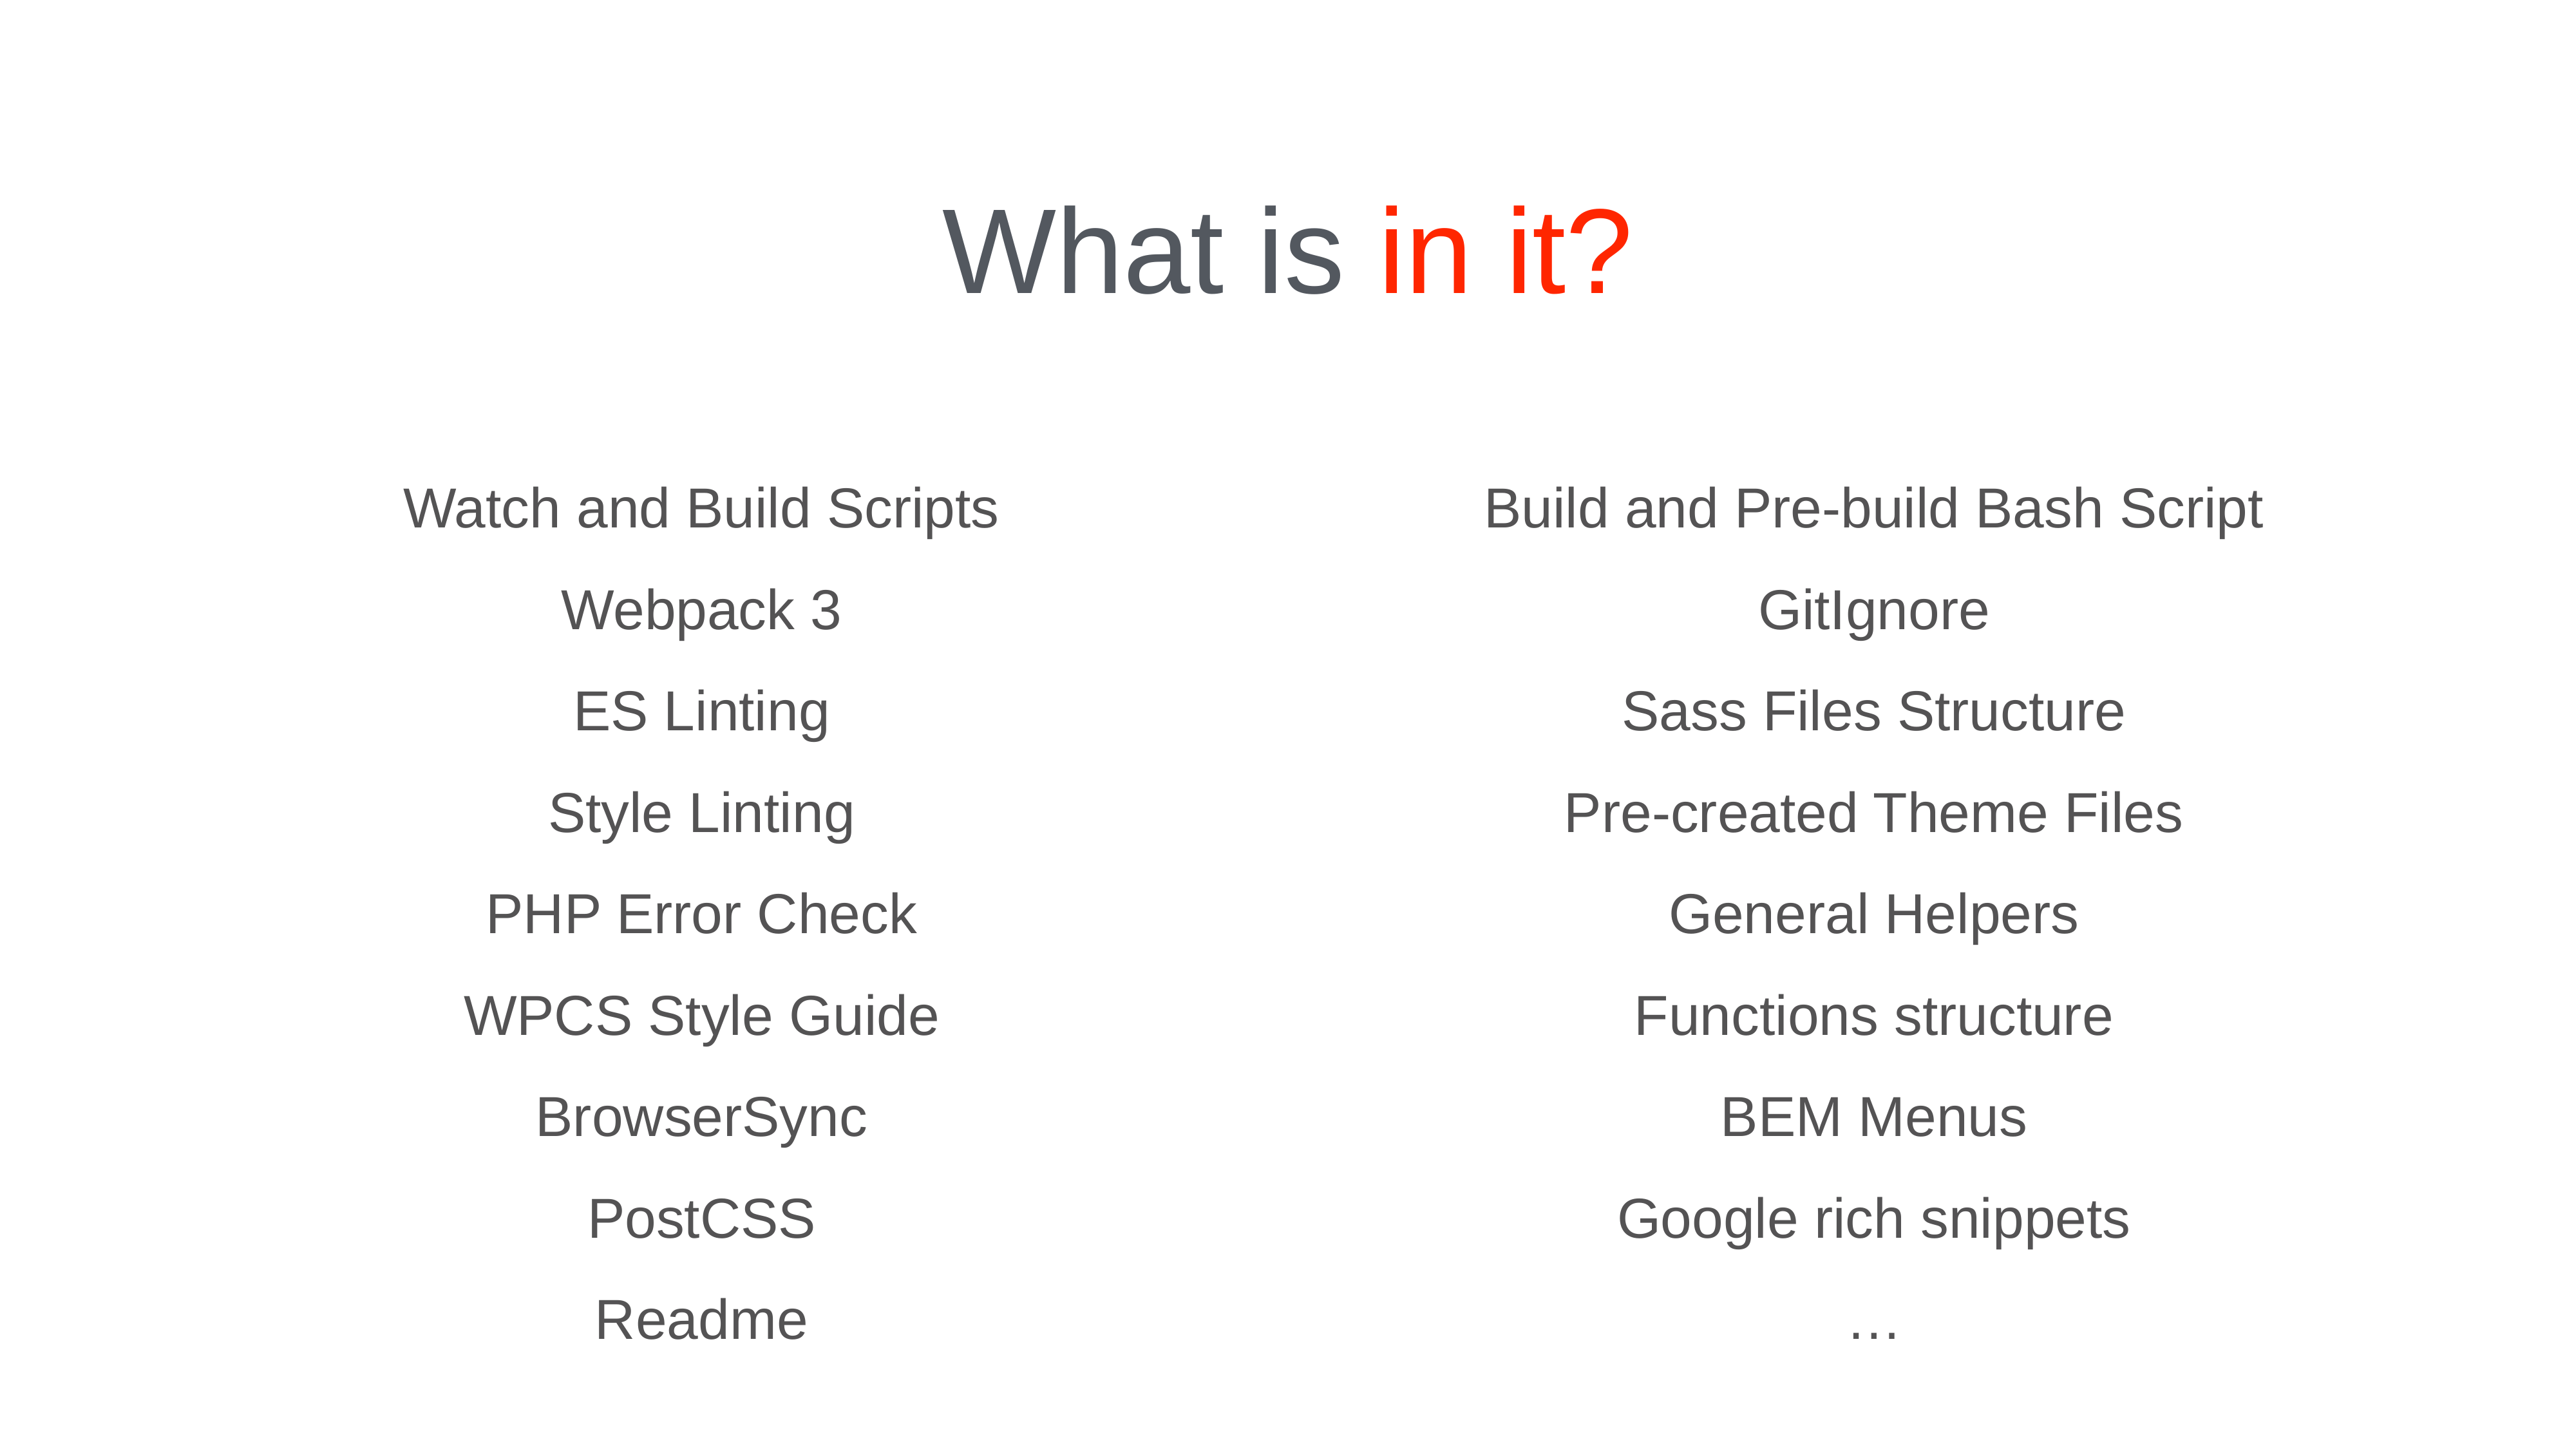

What is in it?
Watch and Build Scripts
Webpack 3
ES Linting
Style Linting
PHP Error Check
WPCS Style Guide
BrowserSync
PostCSS
Readme
Build and Pre-build Bash Script
GitIgnore
Sass Files Structure
Pre-created Theme Files
General Helpers
Functions structure
BEM Menus
Google rich snippets
…